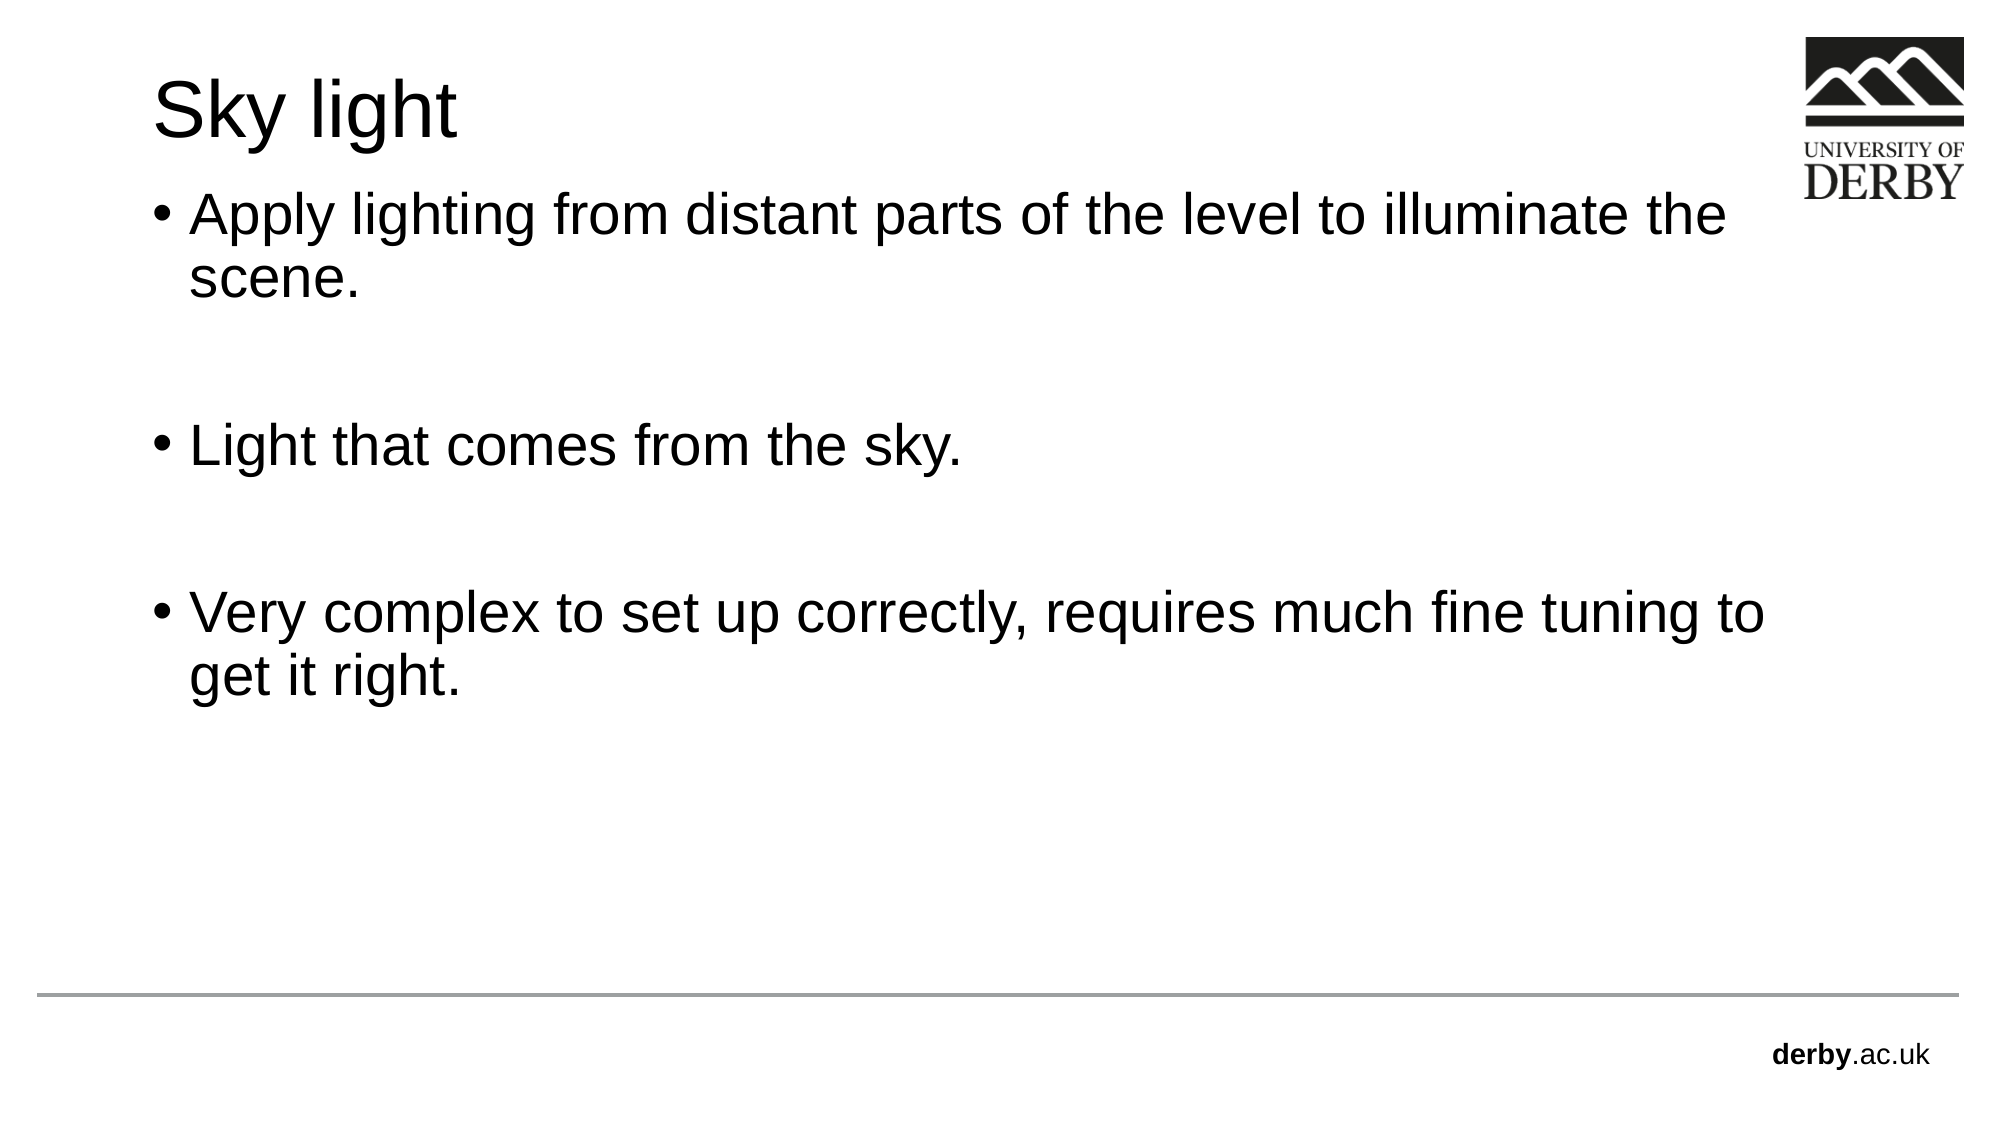

# Sky light
Apply lighting from distant parts of the level to illuminate the scene.

Light that comes from the sky.

Very complex to set up correctly, requires much fine tuning to get it right.